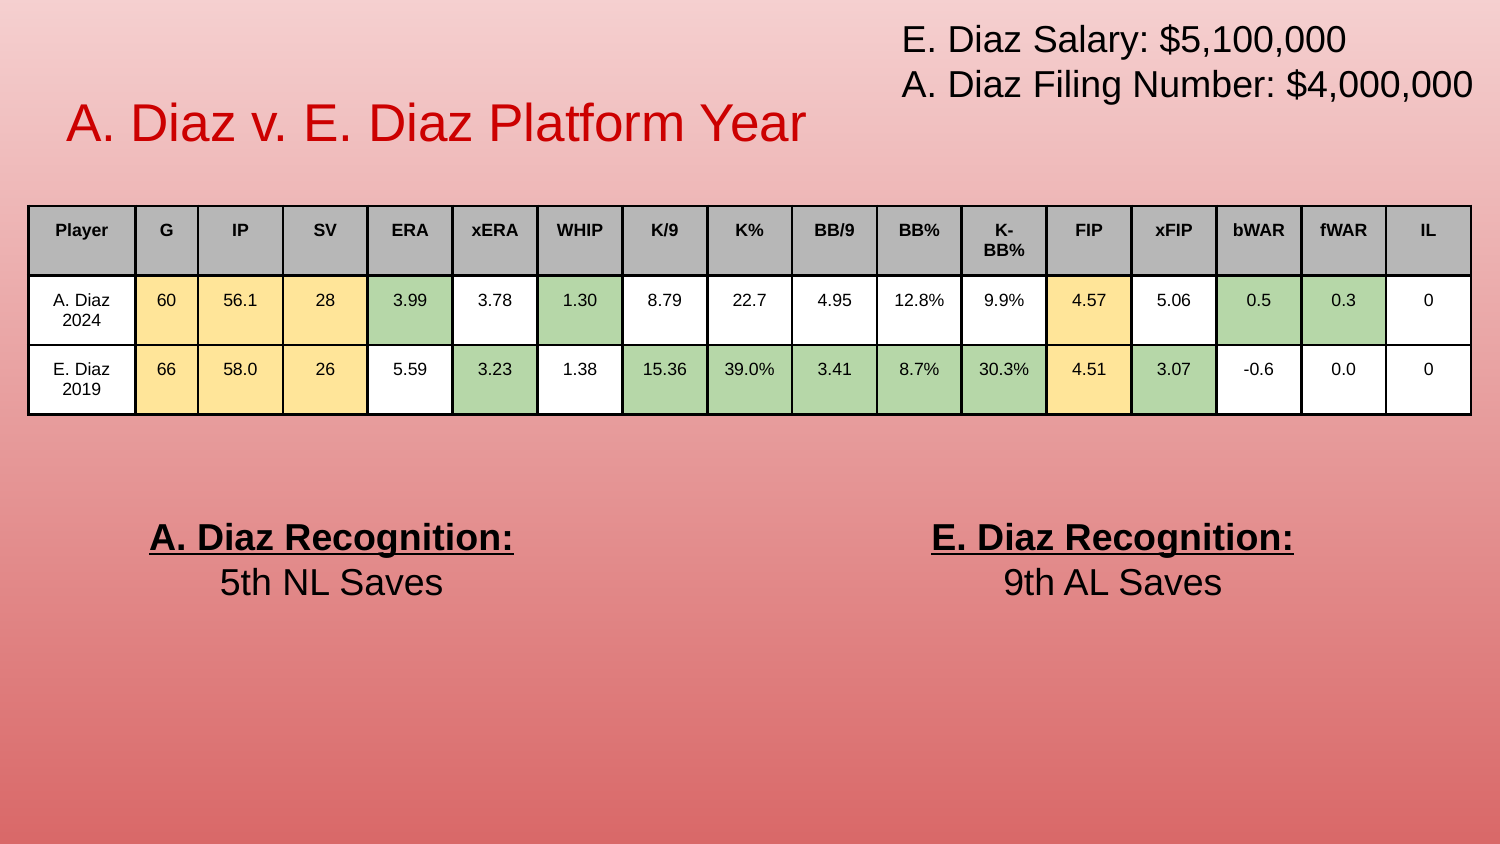

E. Diaz Salary: $5,100,000
A. Diaz Filing Number: $4,000,000
# A. Diaz v. E. Diaz Platform Year
| Player | G | IP | SV | ERA | xERA | WHIP | K/9 | K% | BB/9 | BB% | K- BB% | FIP | xFIP | bWAR | fWAR | IL |
| --- | --- | --- | --- | --- | --- | --- | --- | --- | --- | --- | --- | --- | --- | --- | --- | --- |
| A. Diaz 2024 | 60 | 56.1 | 28 | 3.99 | 3.78 | 1.30 | 8.79 | 22.7 | 4.95 | 12.8% | 9.9% | 4.57 | 5.06 | 0.5 | 0.3 | 0 |
| E. Diaz 2019 | 66 | 58.0 | 26 | 5.59 | 3.23 | 1.38 | 15.36 | 39.0% | 3.41 | 8.7% | 30.3% | 4.51 | 3.07 | -0.6 | 0.0 | 0 |
A. Diaz Recognition:
5th NL Saves
E. Diaz Recognition:
9th AL Saves